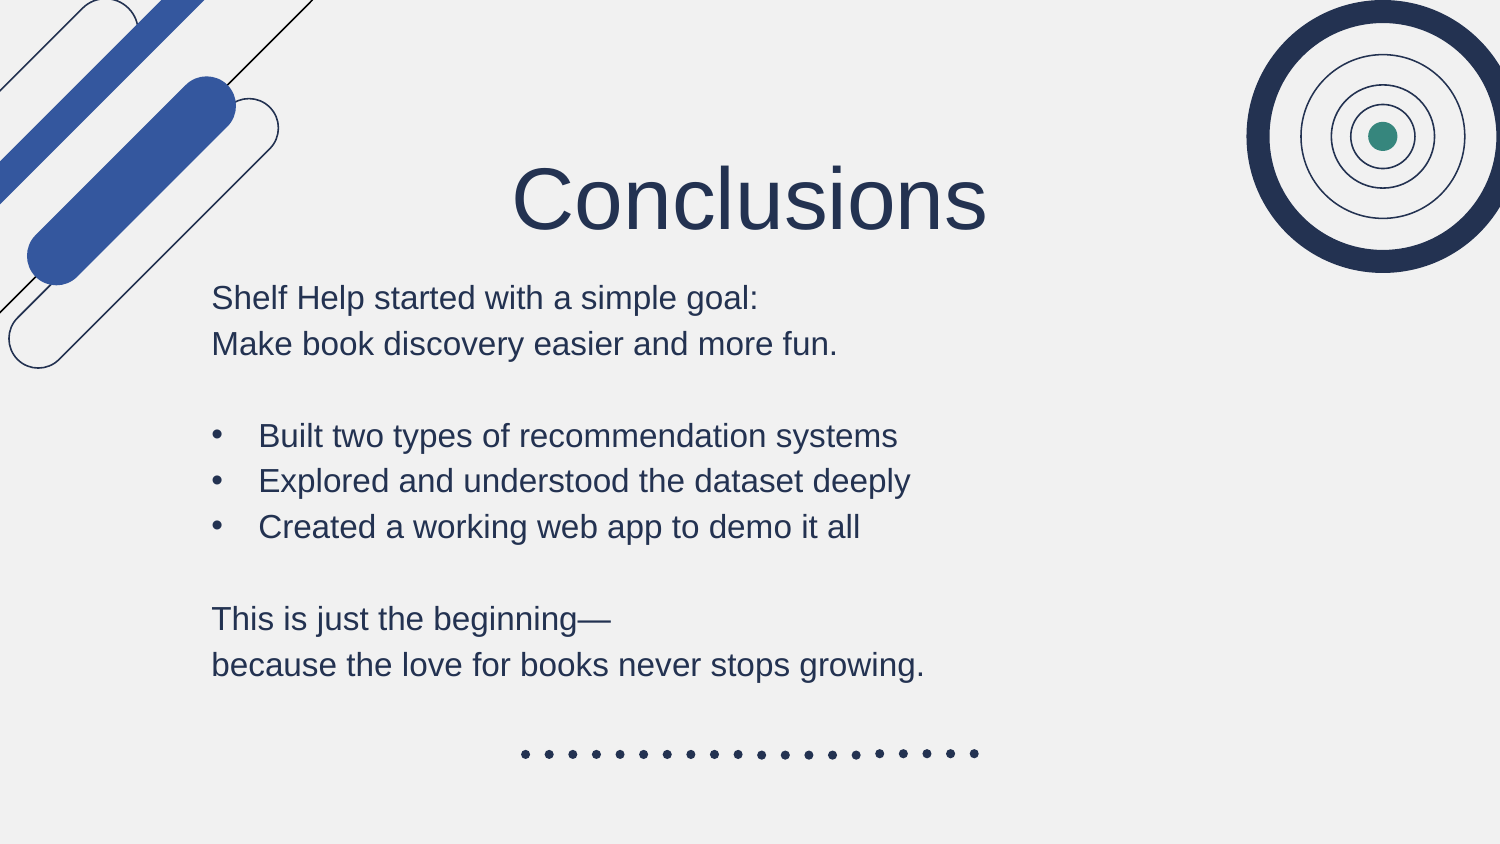

# Conclusions
Shelf Help started with a simple goal:
Make book discovery easier and more fun.

Built two types of recommendation systems
Explored and understood the dataset deeply
Created a working web app to demo it all

This is just the beginning—
because the love for books never stops growing.